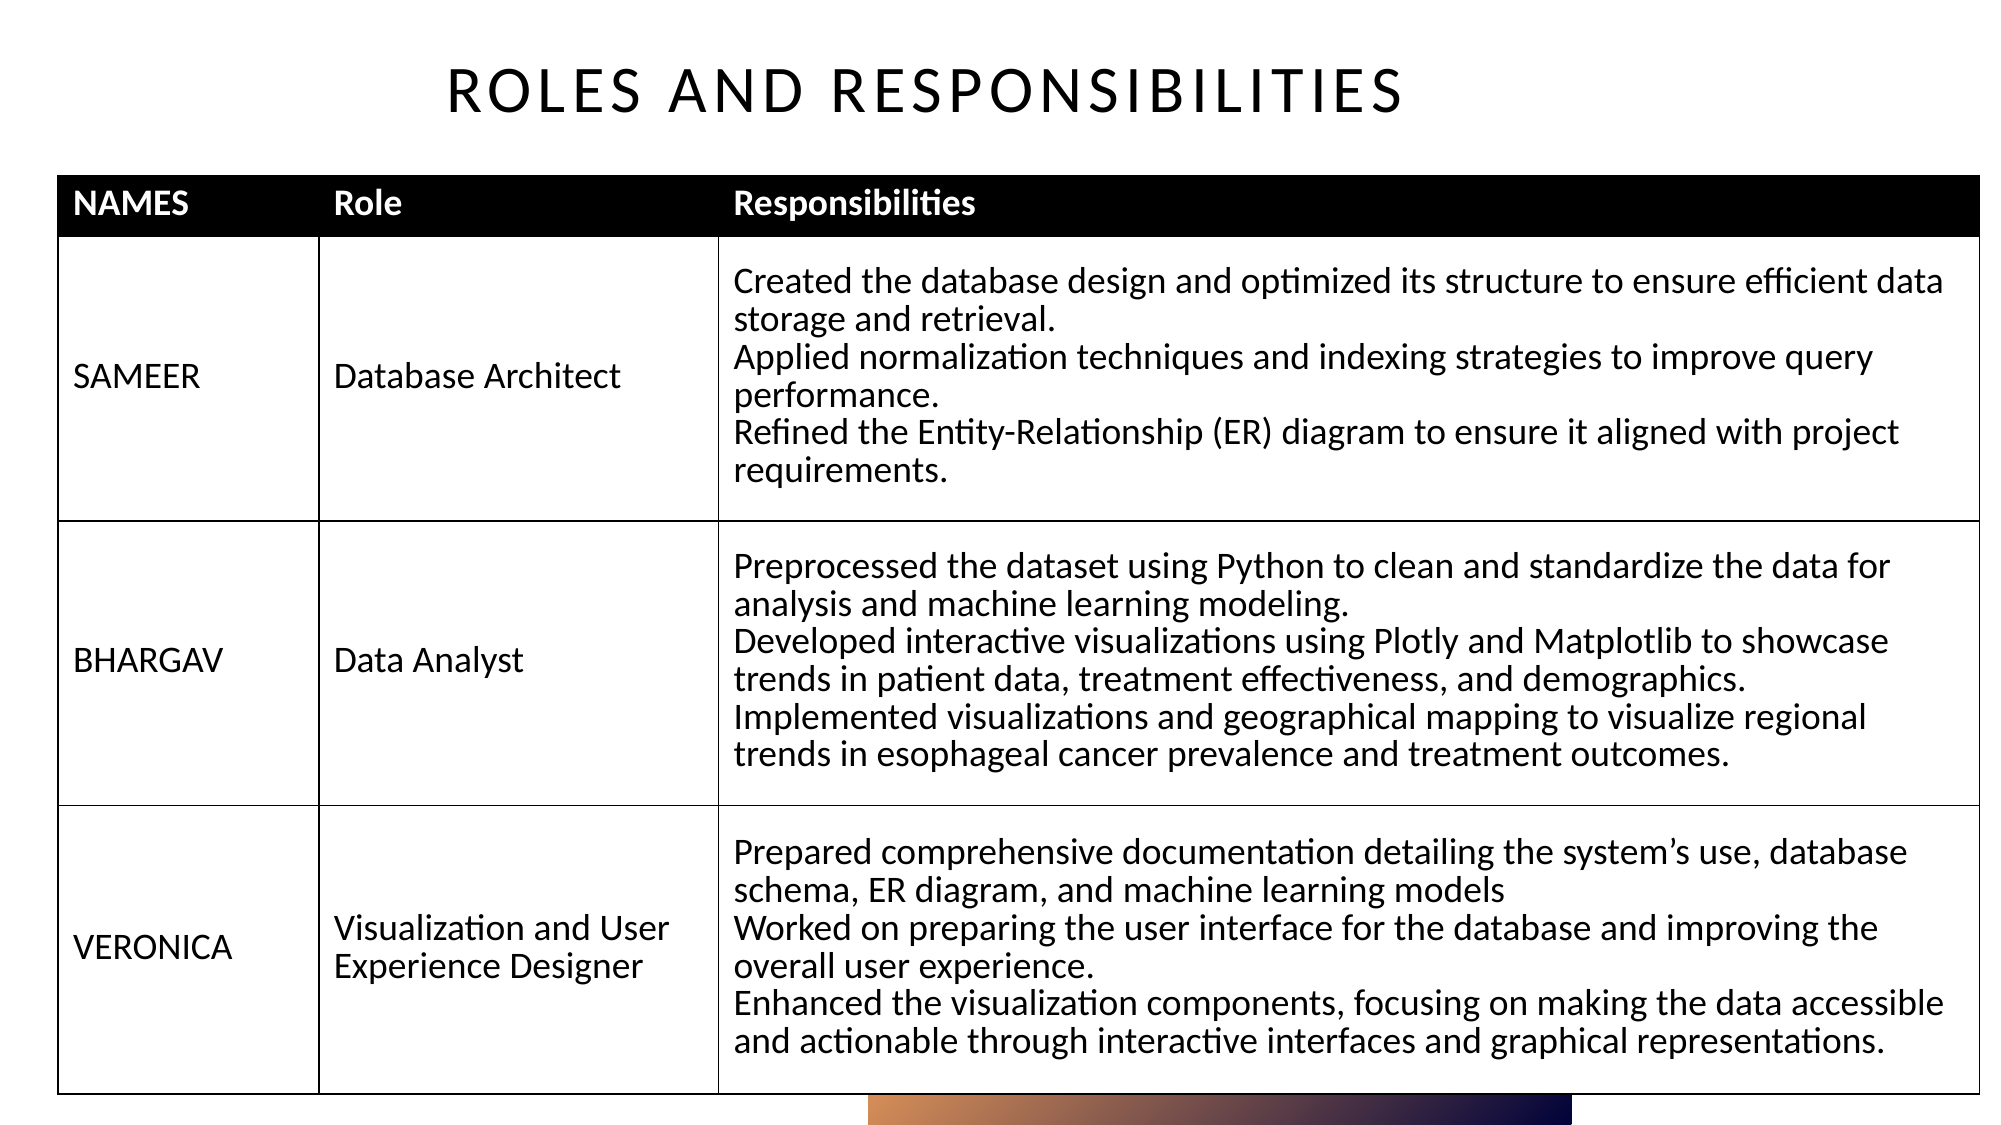

# Roles and responsibilities
| NAMES | Role | Responsibilities |
| --- | --- | --- |
| SAMEER | Database Architect | Created the database design and optimized its structure to ensure efficient data storage and retrieval. Applied normalization techniques and indexing strategies to improve query performance. Refined the Entity-Relationship (ER) diagram to ensure it aligned with project requirements. |
| BHARGAV | Data Analyst | Preprocessed the dataset using Python to clean and standardize the data for analysis and machine learning modeling. Developed interactive visualizations using Plotly and Matplotlib to showcase trends in patient data, treatment effectiveness, and demographics. Implemented visualizations and geographical mapping to visualize regional trends in esophageal cancer prevalence and treatment outcomes. |
| VERONICA | Visualization and User Experience Designer | Prepared comprehensive documentation detailing the system’s use, database schema, ER diagram, and machine learning models Worked on preparing the user interface for the database and improving the overall user experience. Enhanced the visualization components, focusing on making the data accessible and actionable through interactive interfaces and graphical representations. |